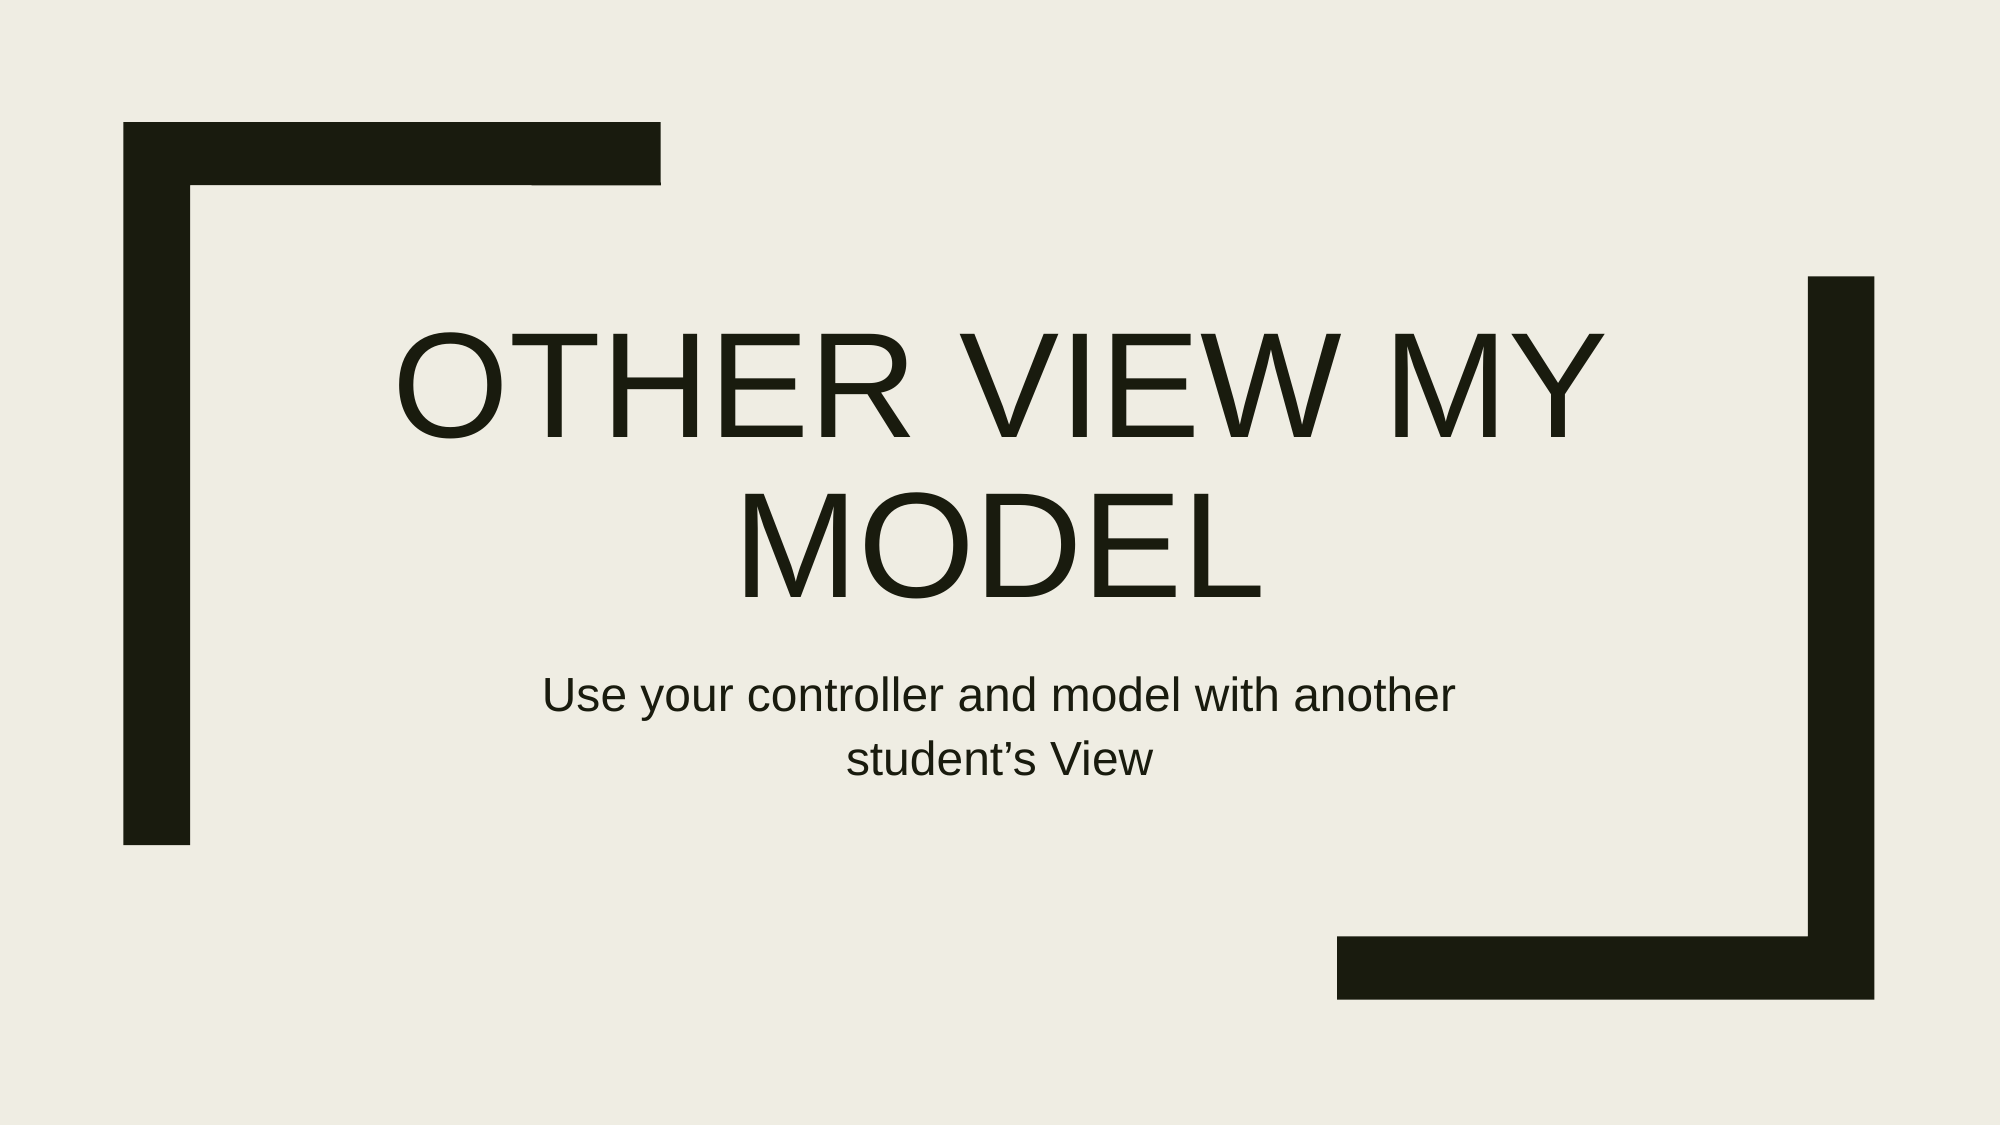

# Other View My model
Use your controller and model with another student’s View